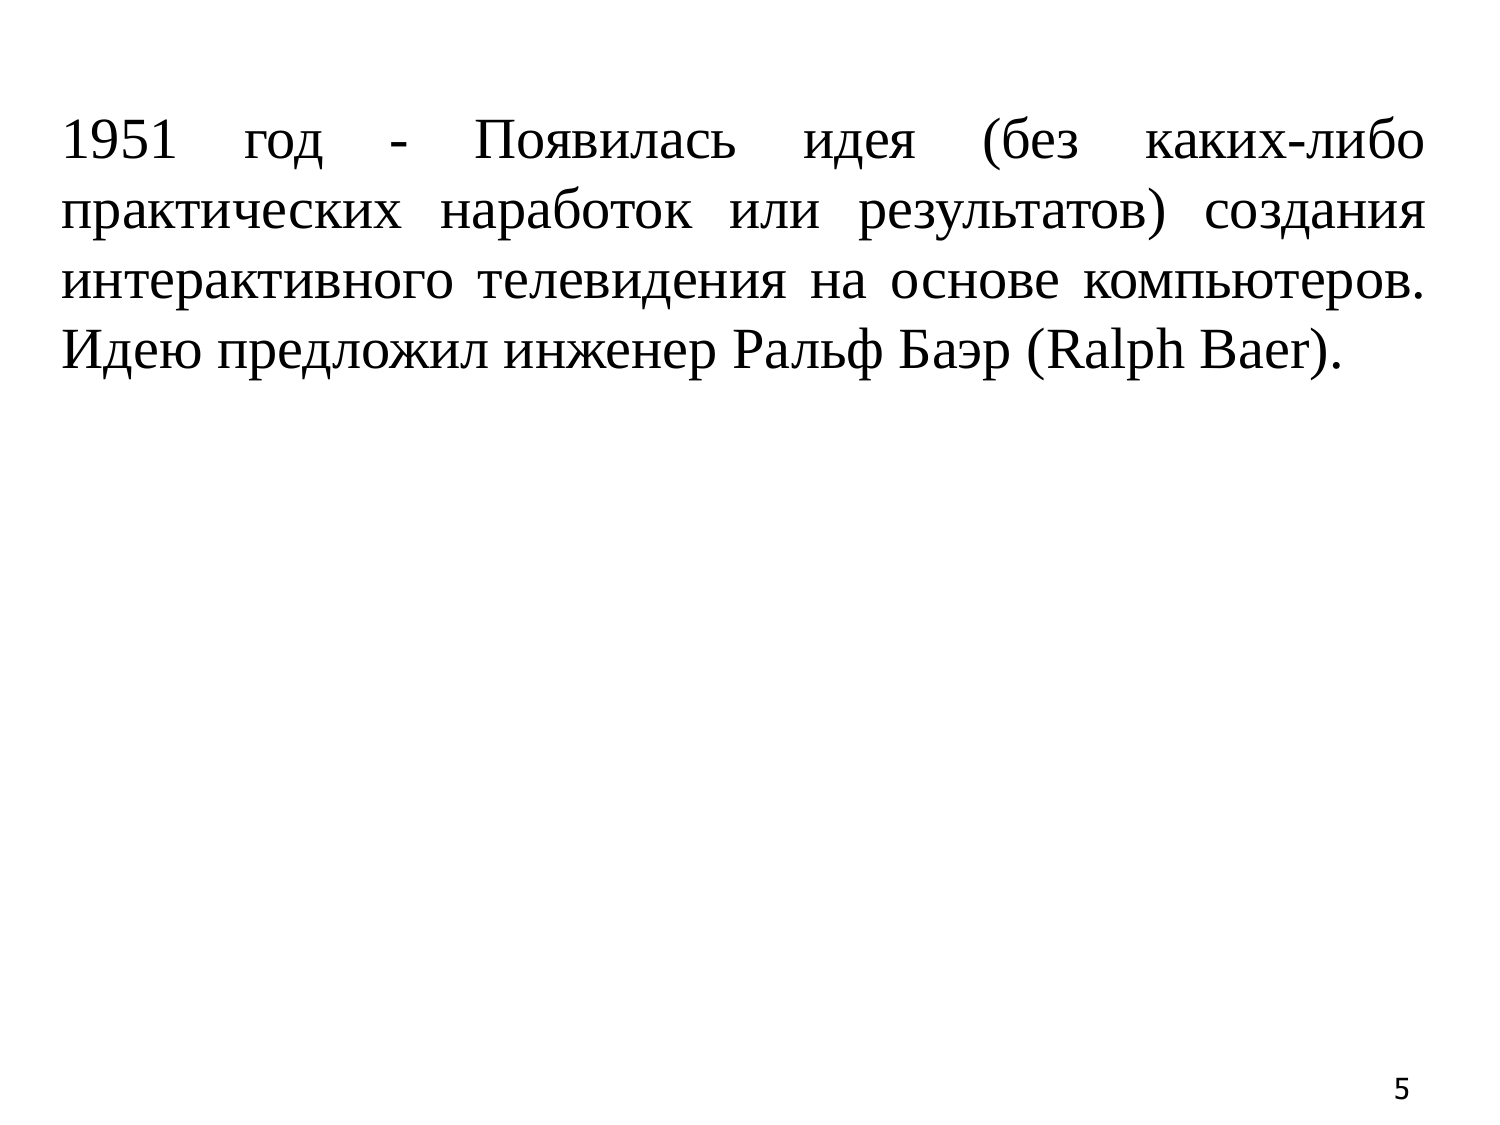

1951 год - Появилась идея (без каких-либо практических наработок или результатов) создания интерактивного телевидения на основе компьютеров. Идею предложил инженер Ральф Баэр (Ralph Baer).
5